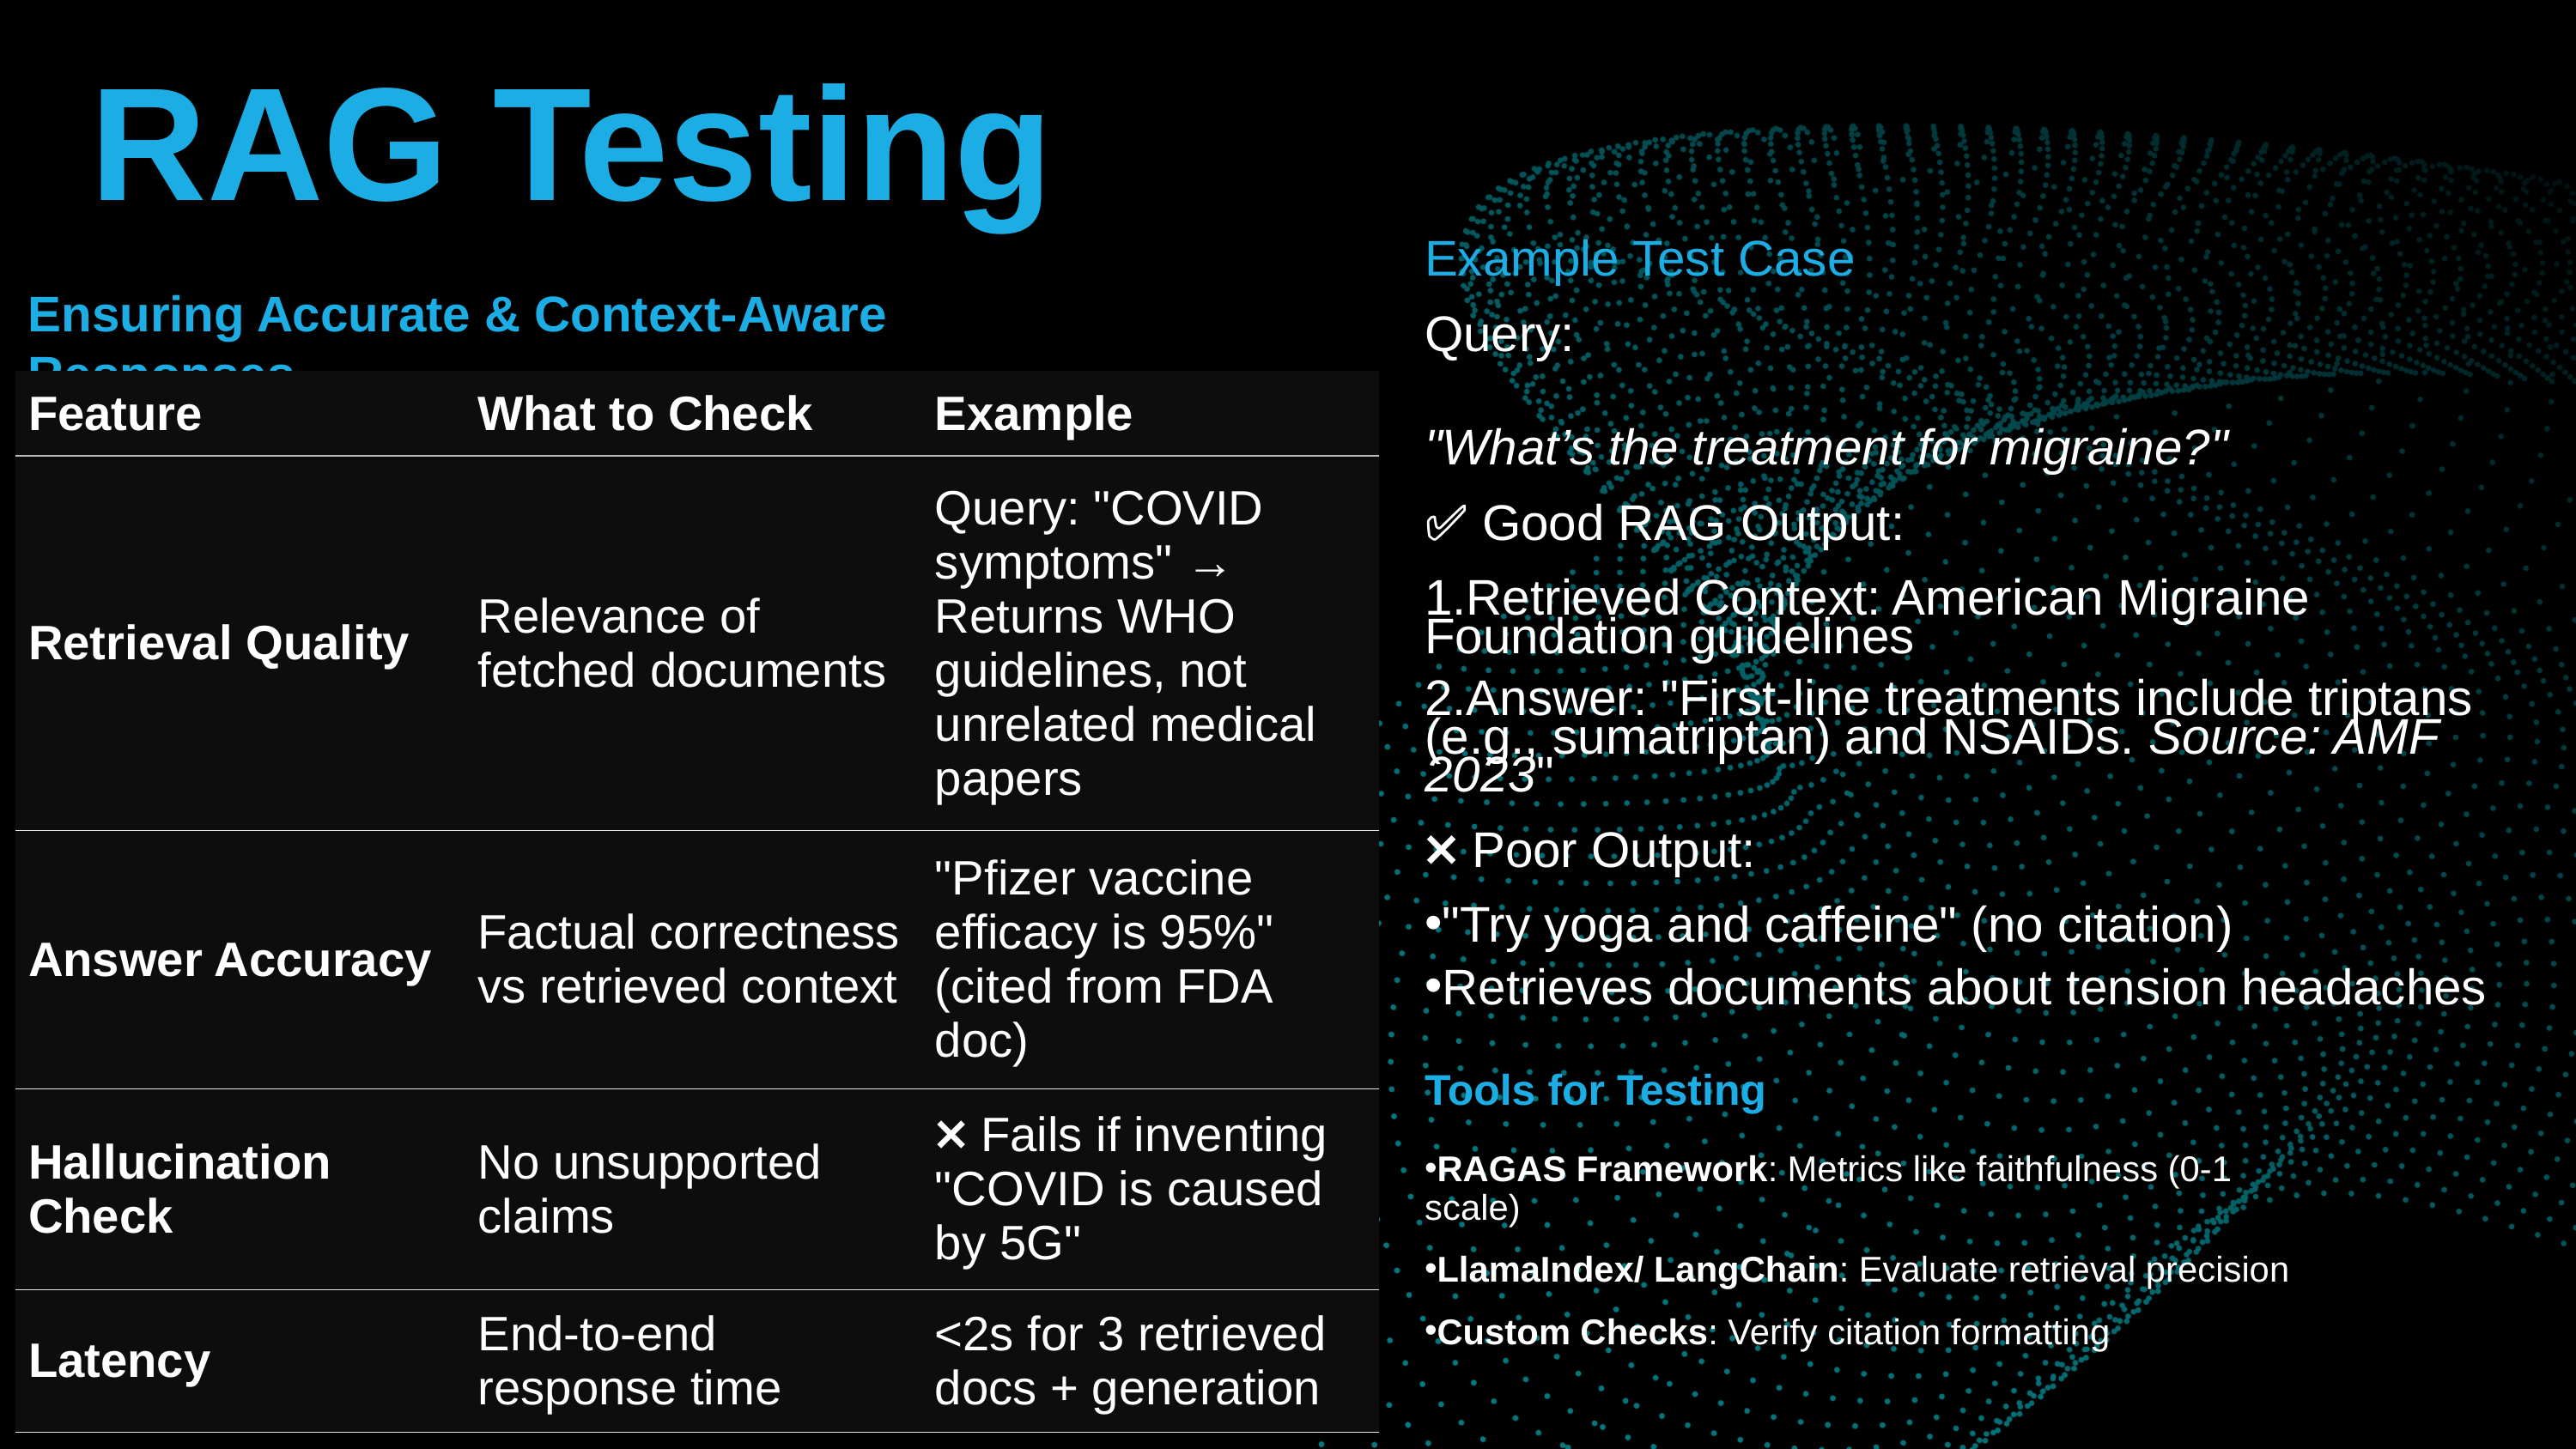

RAG Testing

Example Test Case
Query:
"What’s the treatment for migraine?"
✅ Good RAG Output:
Retrieved Context: American Migraine Foundation guidelines
Answer: "First-line treatments include triptans (e.g., sumatriptan) and NSAIDs. Source: AMF 2023"
❌ Poor Output:
"Try yoga and caffeine" (no citation)
Retrieves documents about tension headaches

Ensuring Accurate & Context-Aware Responses

| Feature | What to Check | Example |
| --- | --- | --- |
| Retrieval Quality | Relevance of fetched documents | Query: "COVID symptoms" → Returns WHO guidelines, not unrelated medical papers |
| Answer Accuracy | Factual correctness vs retrieved context | "Pfizer vaccine efficacy is 95%" (cited from FDA doc) |
| Hallucination Check | No unsupported claims | ❌ Fails if inventing "COVID is caused by 5G" |
| Latency | End-to-end response time | <2s for 3 retrieved docs + generation |
Tools for Testing
RAGAS Framework: Metrics like faithfulness (0-1 scale)
LlamaIndex/ LangChain: Evaluate retrieval precision
Custom Checks: Verify citation formatting